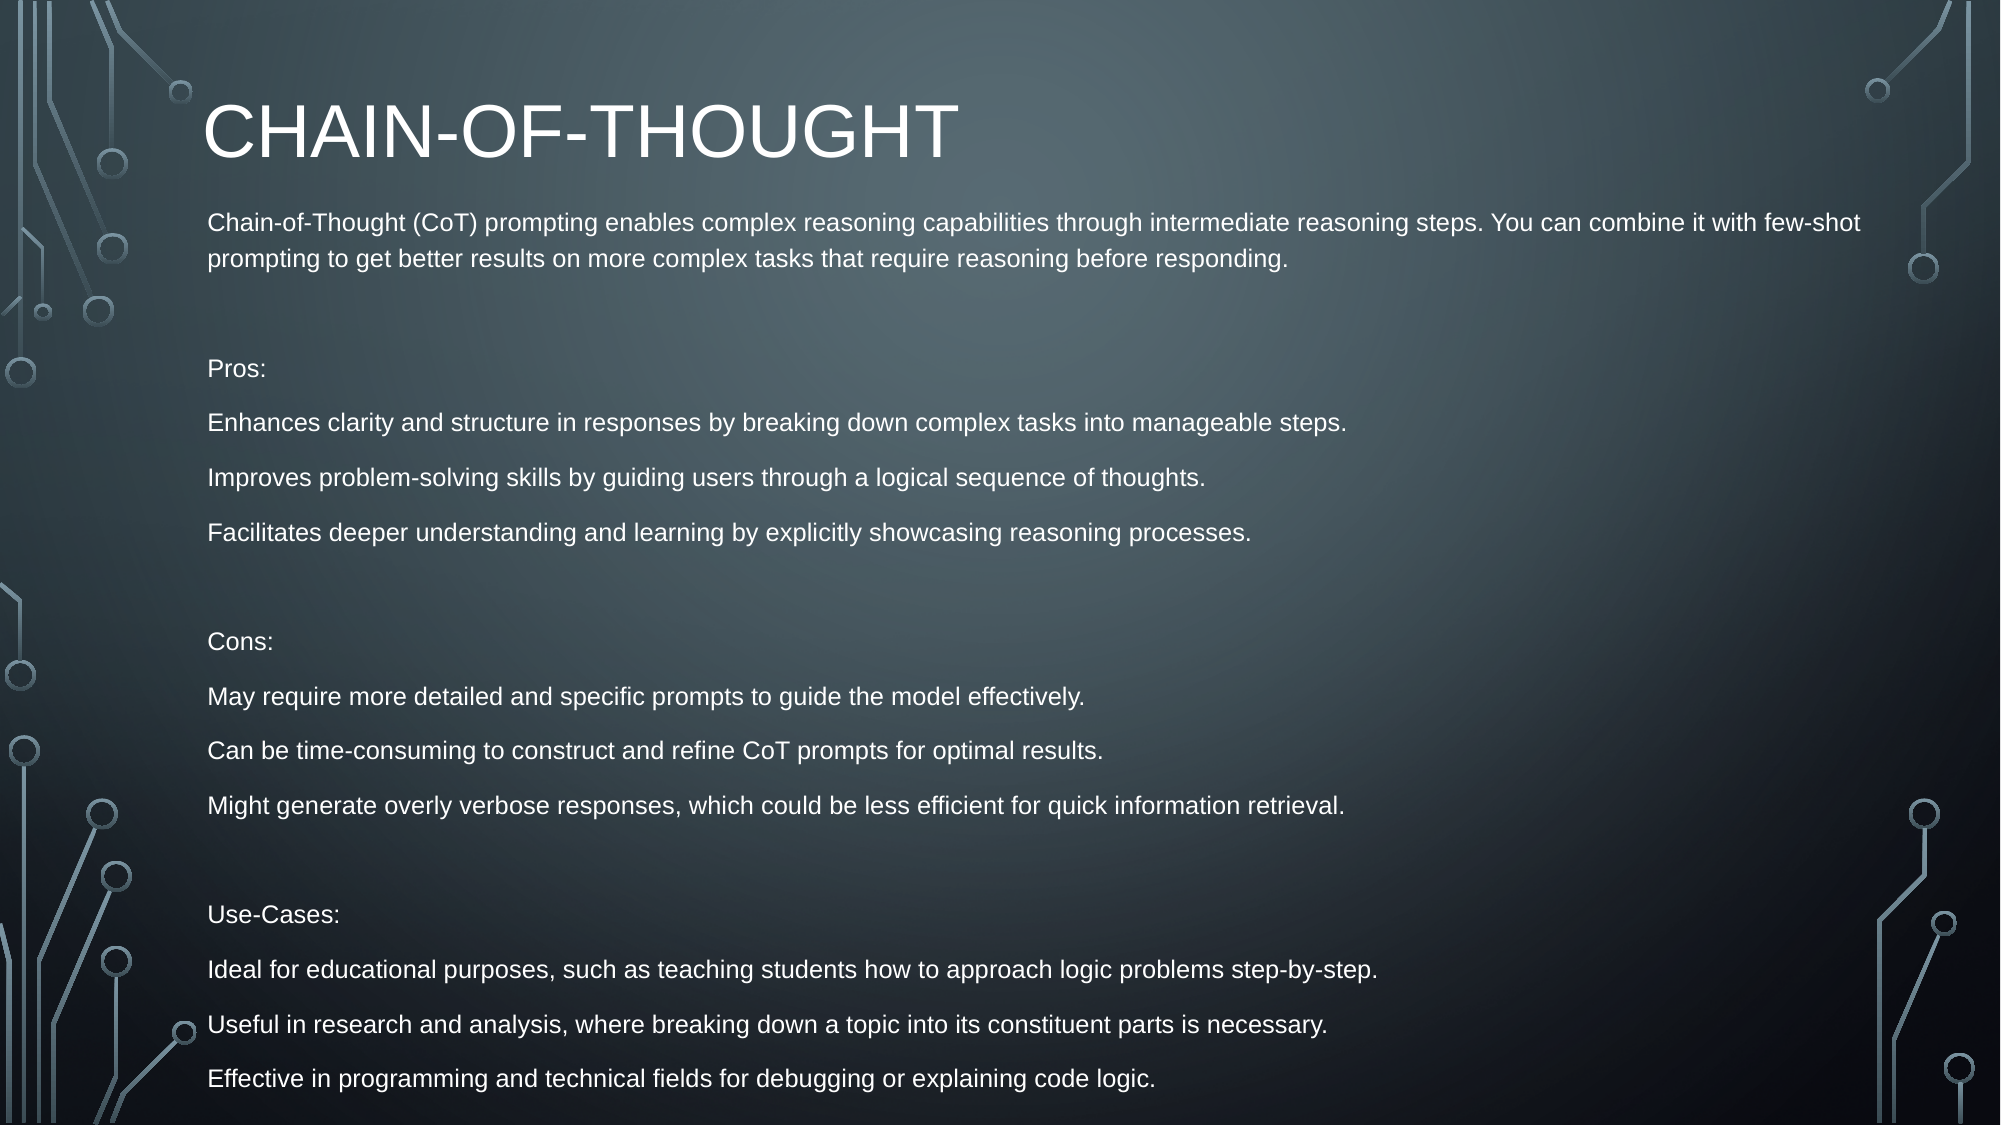

# Chain-of-Thought
Chain-of-Thought (CoT) prompting enables complex reasoning capabilities through intermediate reasoning steps. You can combine it with few-shot prompting to get better results on more complex tasks that require reasoning before responding.

Pros:
Enhances clarity and structure in responses by breaking down complex tasks into manageable steps.
Improves problem-solving skills by guiding users through a logical sequence of thoughts.
Facilitates deeper understanding and learning by explicitly showcasing reasoning processes.

Cons:
May require more detailed and specific prompts to guide the model effectively.
Can be time-consuming to construct and refine CoT prompts for optimal results.
Might generate overly verbose responses, which could be less efficient for quick information retrieval.

Use-Cases:
Ideal for educational purposes, such as teaching students how to approach logic problems step-by-step.
Useful in research and analysis, where breaking down a topic into its constituent parts is necessary.
Effective in programming and technical fields for debugging or explaining code logic.